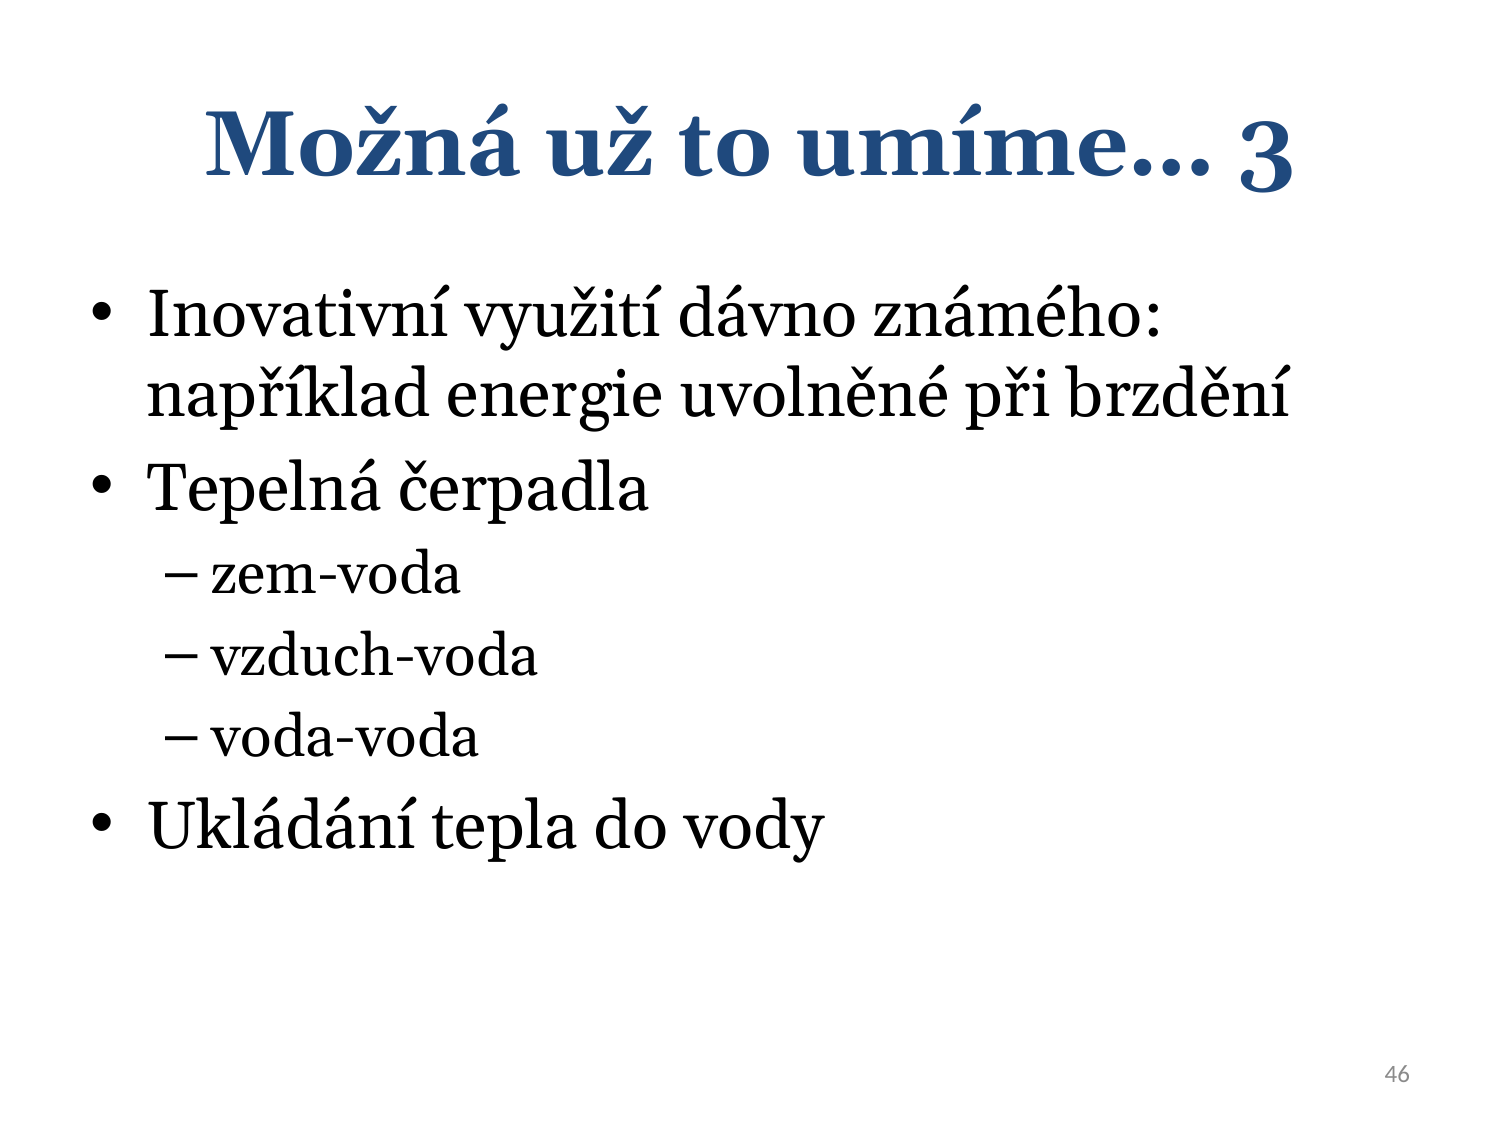

# Možná už to umíme… 3
Inovativní využití dávno známého: například energie uvolněné při brzdění
Tepelná čerpadla
zem-voda
vzduch-voda
voda-voda
Ukládání tepla do vody

46